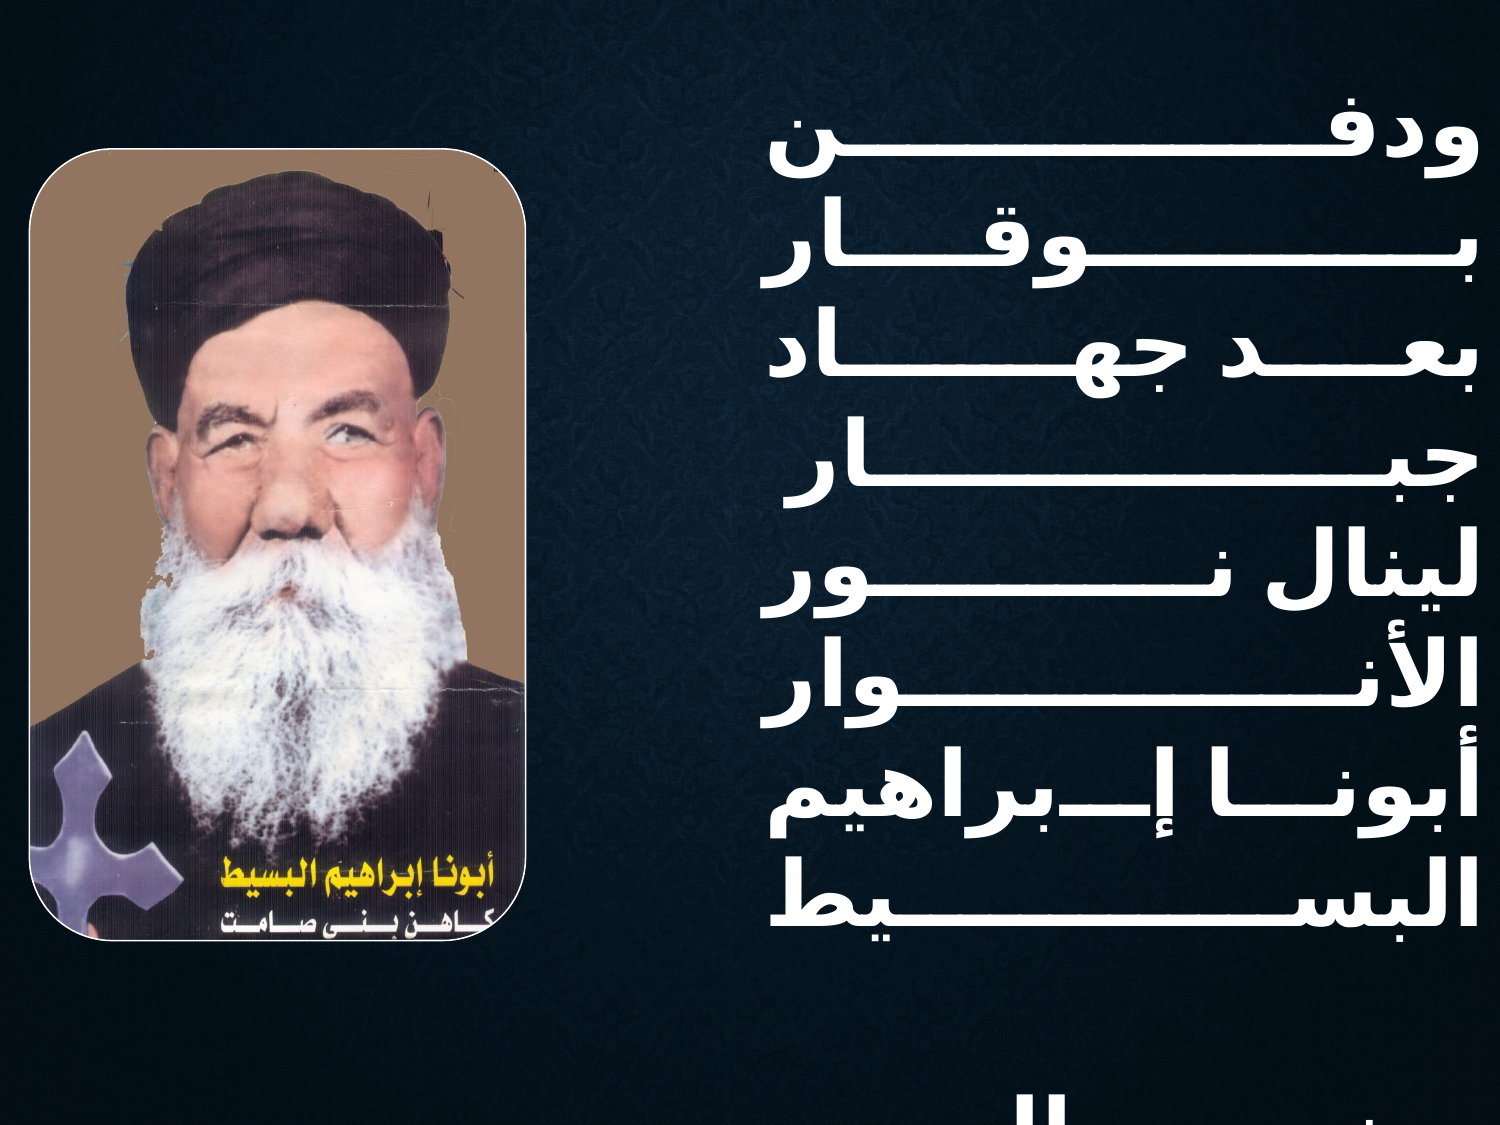

ودفــن بـــــــوقــــار
بعد جهـــاد جبــــار
لينال نــــور الأنــوار
أبونا إبراهيم البسيط
مضى إلى الفردوس
ليلتقى بالقـــــدوس
ليسبح الثالــــــــوث
أبونا إبراهيم البسيط